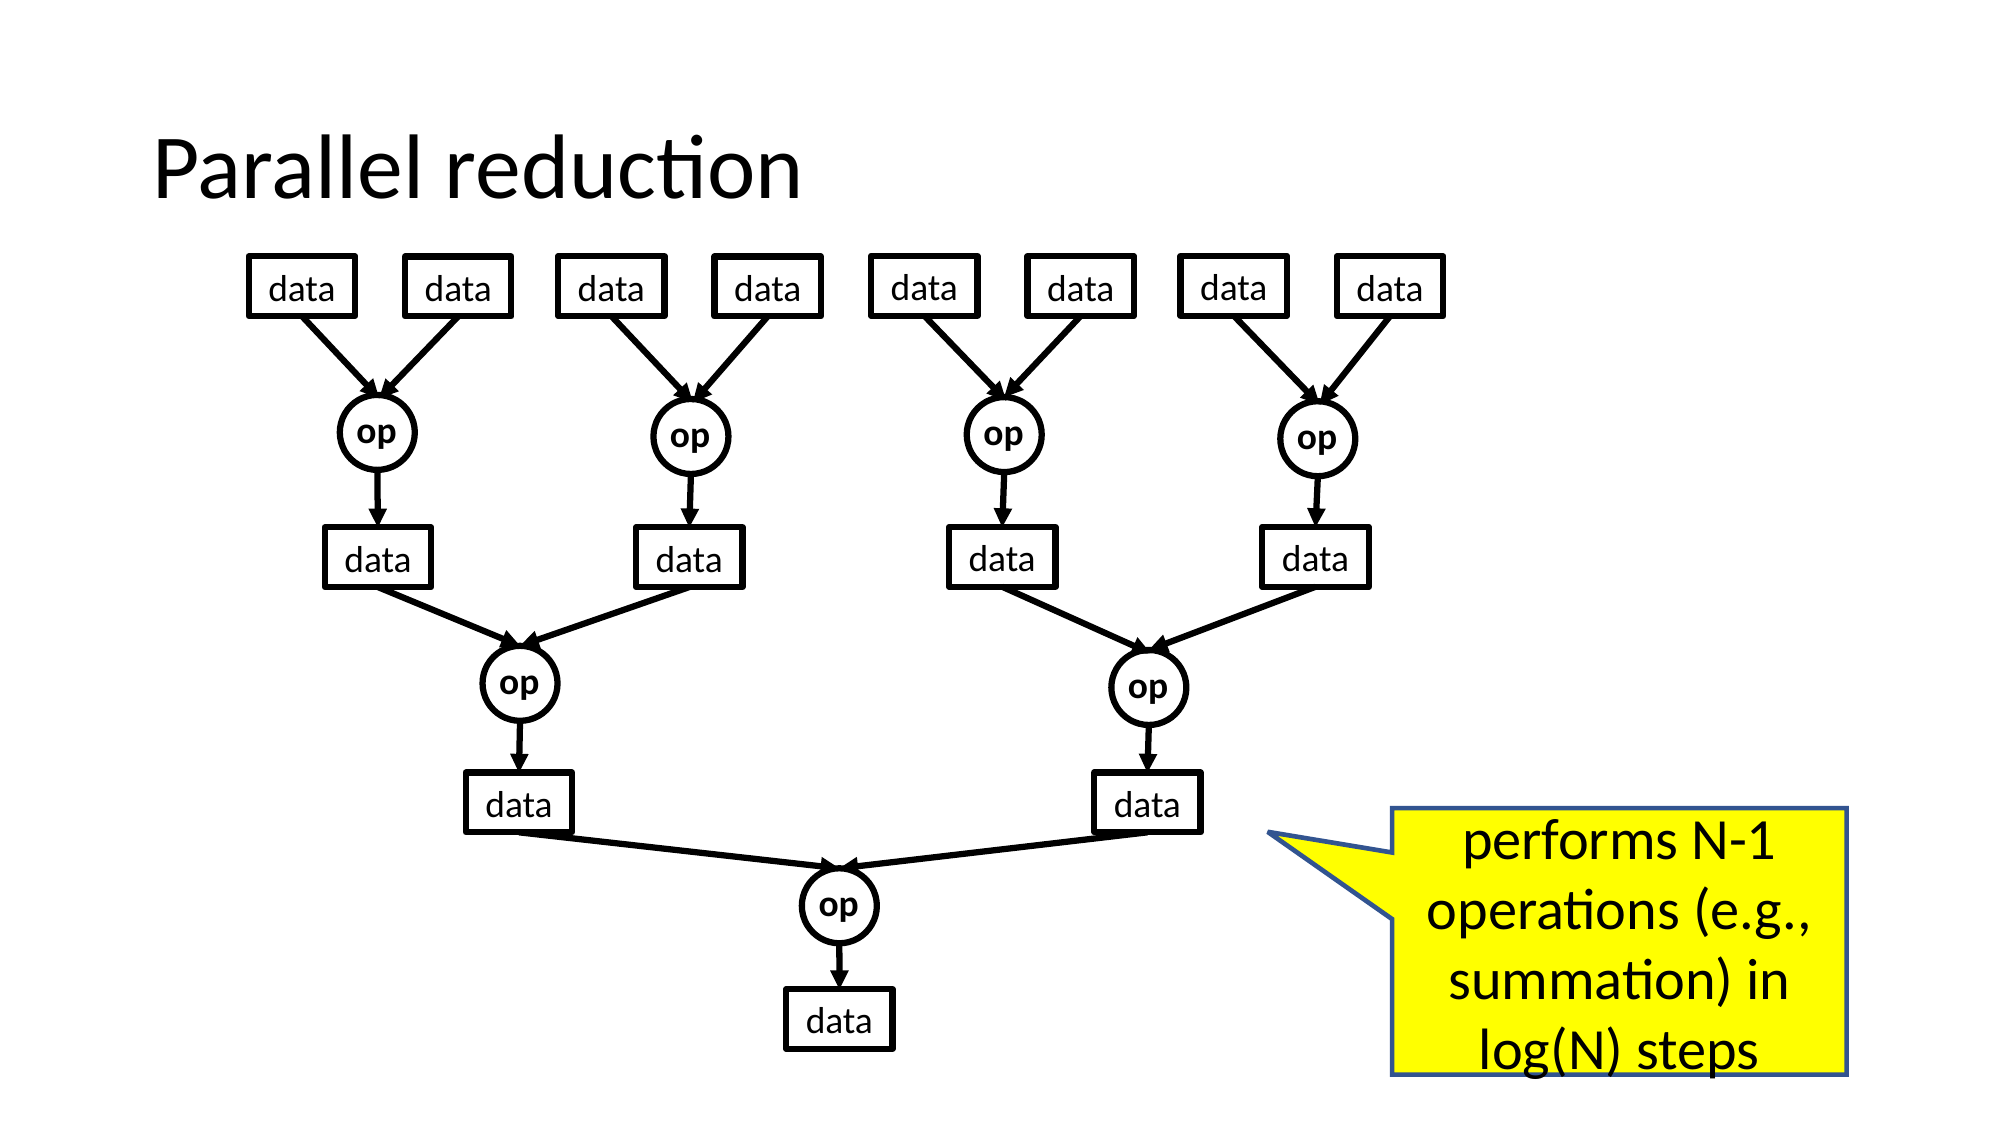

# Parallel reduction
data
data
data
data
data
data
data
data

op

op

op
op
data
data
data
data

op

op
data
data

op
data
performs N-1 operations (e.g., summation) in log(N) steps